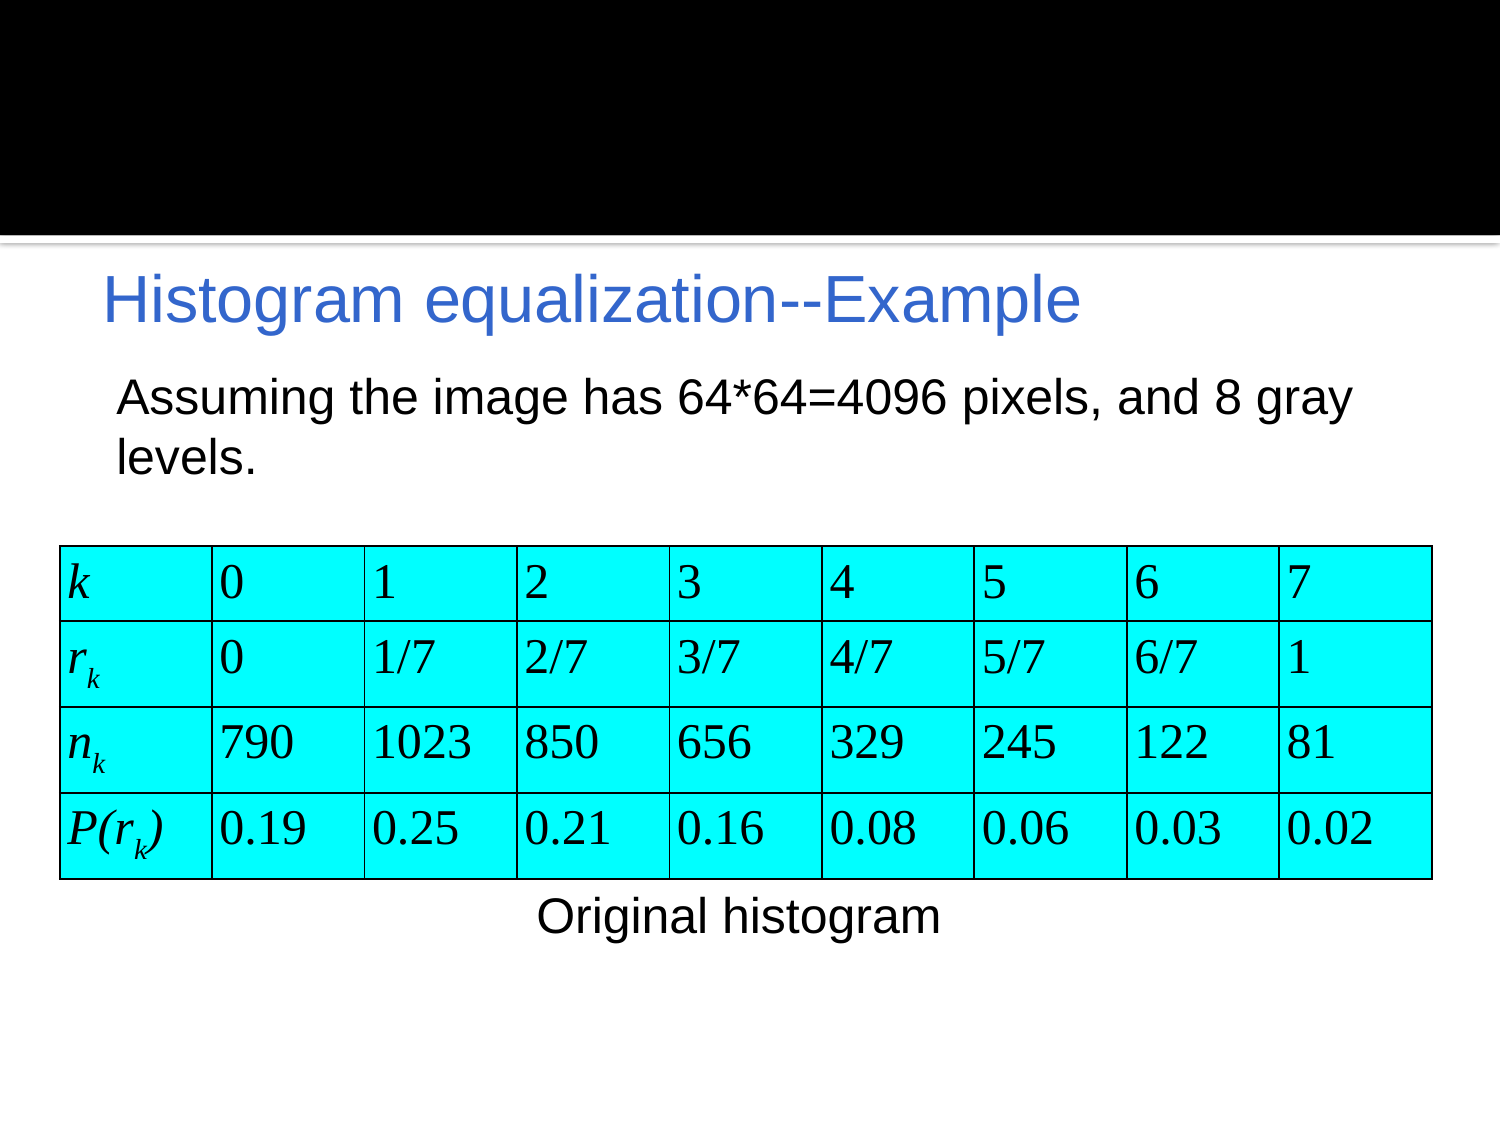

#
Histogram equalization--Example
Assuming the image has 64*64=4096 pixels, and 8 gray levels.
| k | 0 | 1 | 2 | 3 | 4 | 5 | 6 | 7 |
| --- | --- | --- | --- | --- | --- | --- | --- | --- |
| rk | 0 | 1/7 | 2/7 | 3/7 | 4/7 | 5/7 | 6/7 | 1 |
| nk | 790 | 1023 | 850 | 656 | 329 | 245 | 122 | 81 |
| P(rk) | 0.19 | 0.25 | 0.21 | 0.16 | 0.08 | 0.06 | 0.03 | 0.02 |
Original histogram